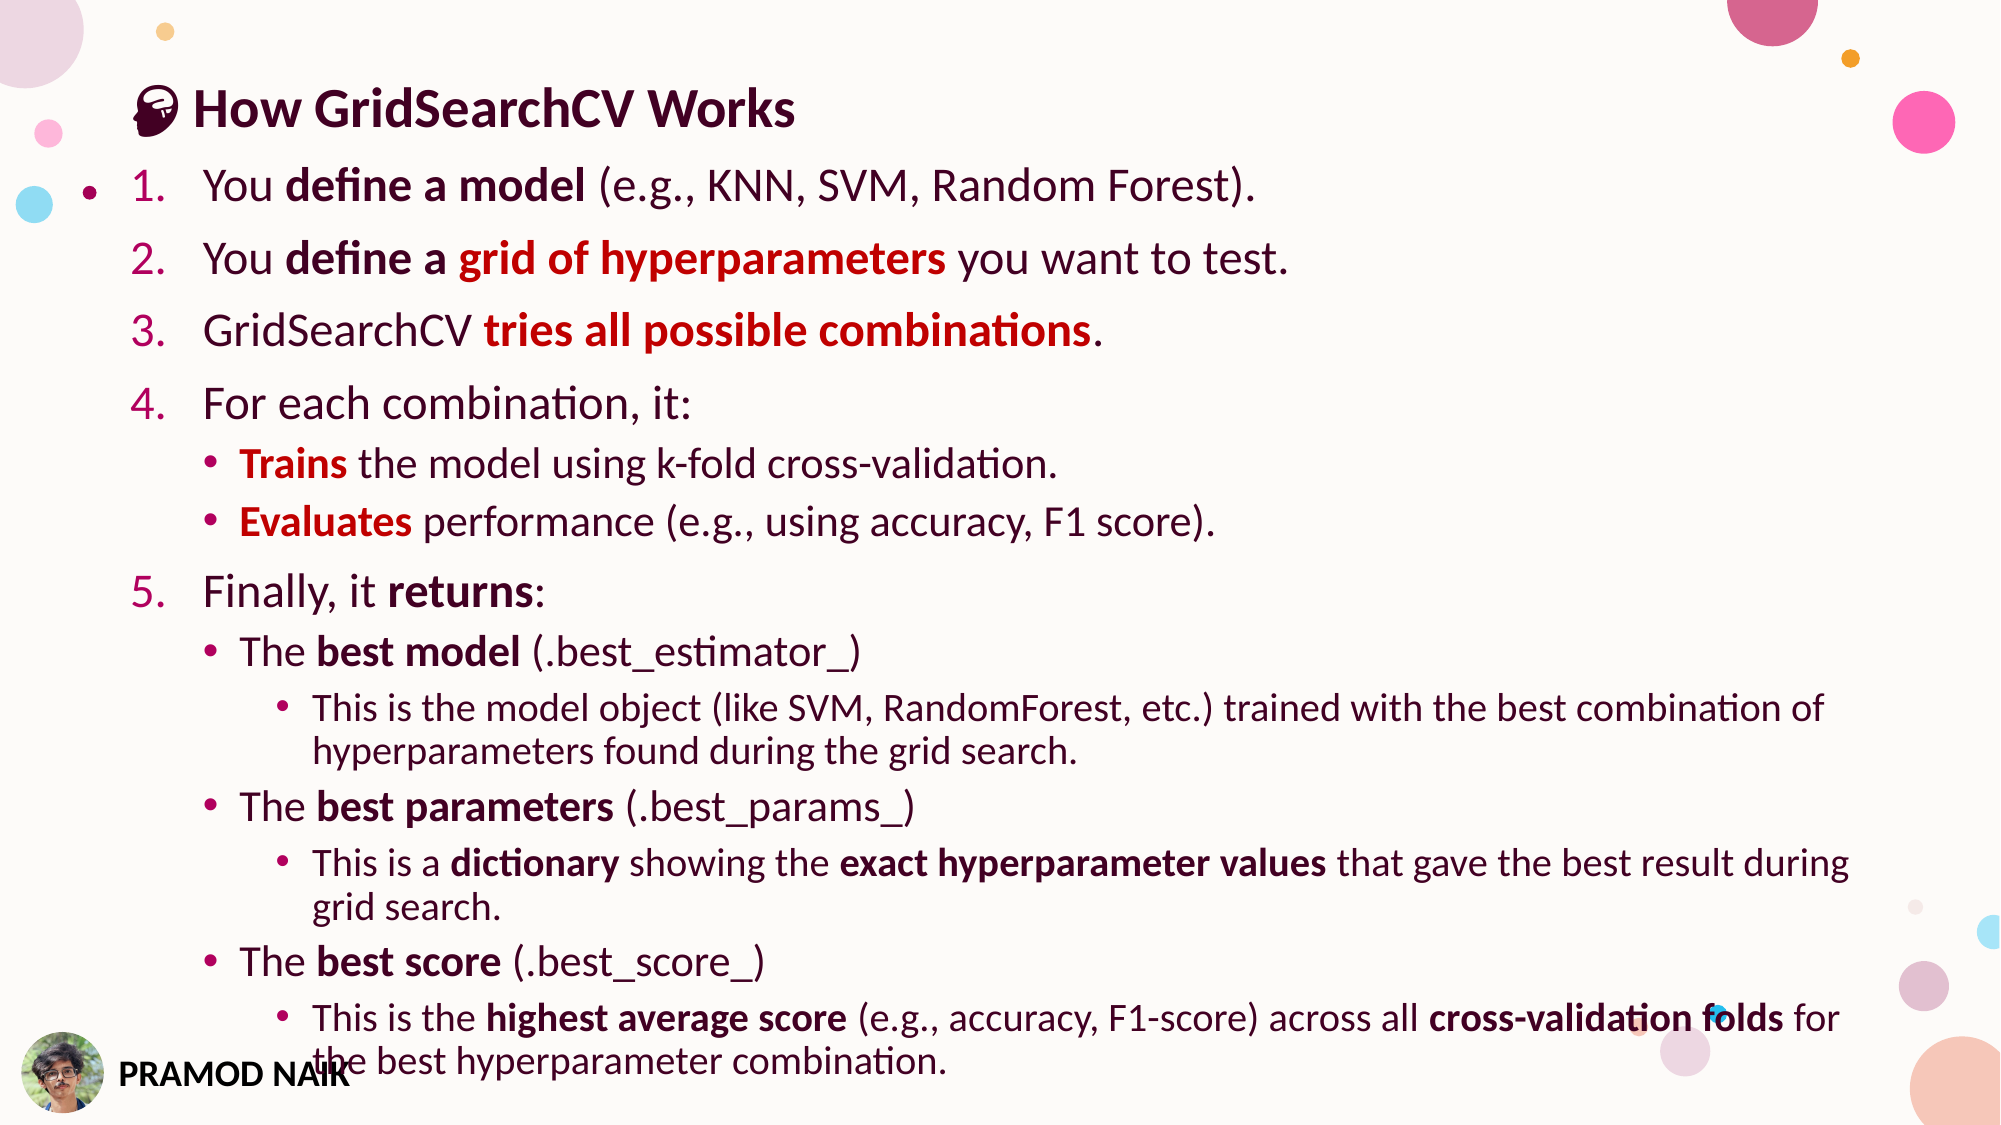

🧠 How GridSearchCV Works
You define a model (e.g., KNN, SVM, Random Forest).
You define a grid of hyperparameters you want to test.
GridSearchCV tries all possible combinations.
For each combination, it:
Trains the model using k-fold cross-validation.
Evaluates performance (e.g., using accuracy, F1 score).
Finally, it returns:
The best model (.best_estimator_)
This is the model object (like SVM, RandomForest, etc.) trained with the best combination of hyperparameters found during the grid search.
The best parameters (.best_params_)
This is a dictionary showing the exact hyperparameter values that gave the best result during grid search.
The best score (.best_score_)
This is the highest average score (e.g., accuracy, F1-score) across all cross-validation folds for the best hyperparameter combination.